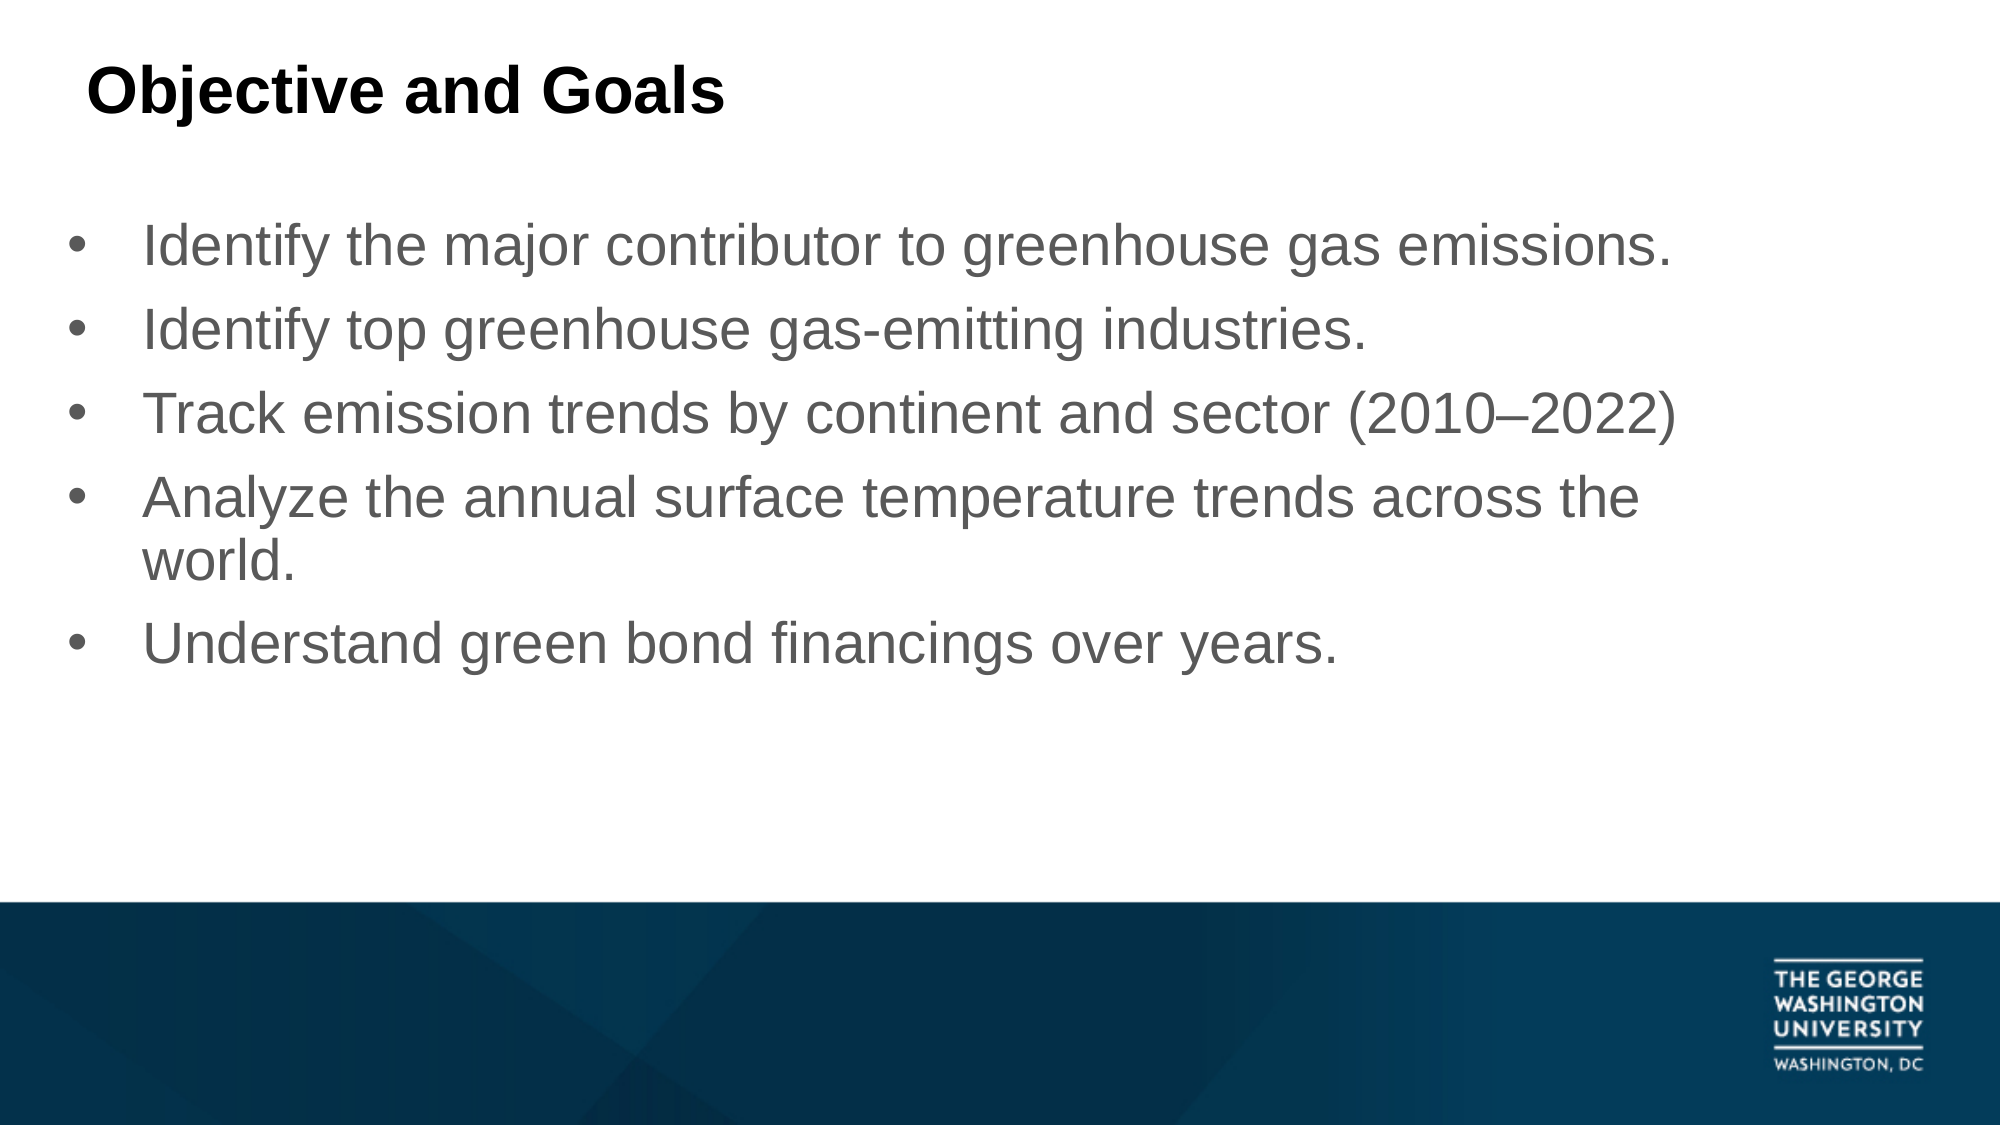

Objective and Goals
Identify the major contributor to greenhouse gas emissions.
Identify top greenhouse gas-emitting industries.
Track emission trends by continent and sector (2010–2022)
Analyze the annual surface temperature trends across the world.
Understand green bond financings over years.